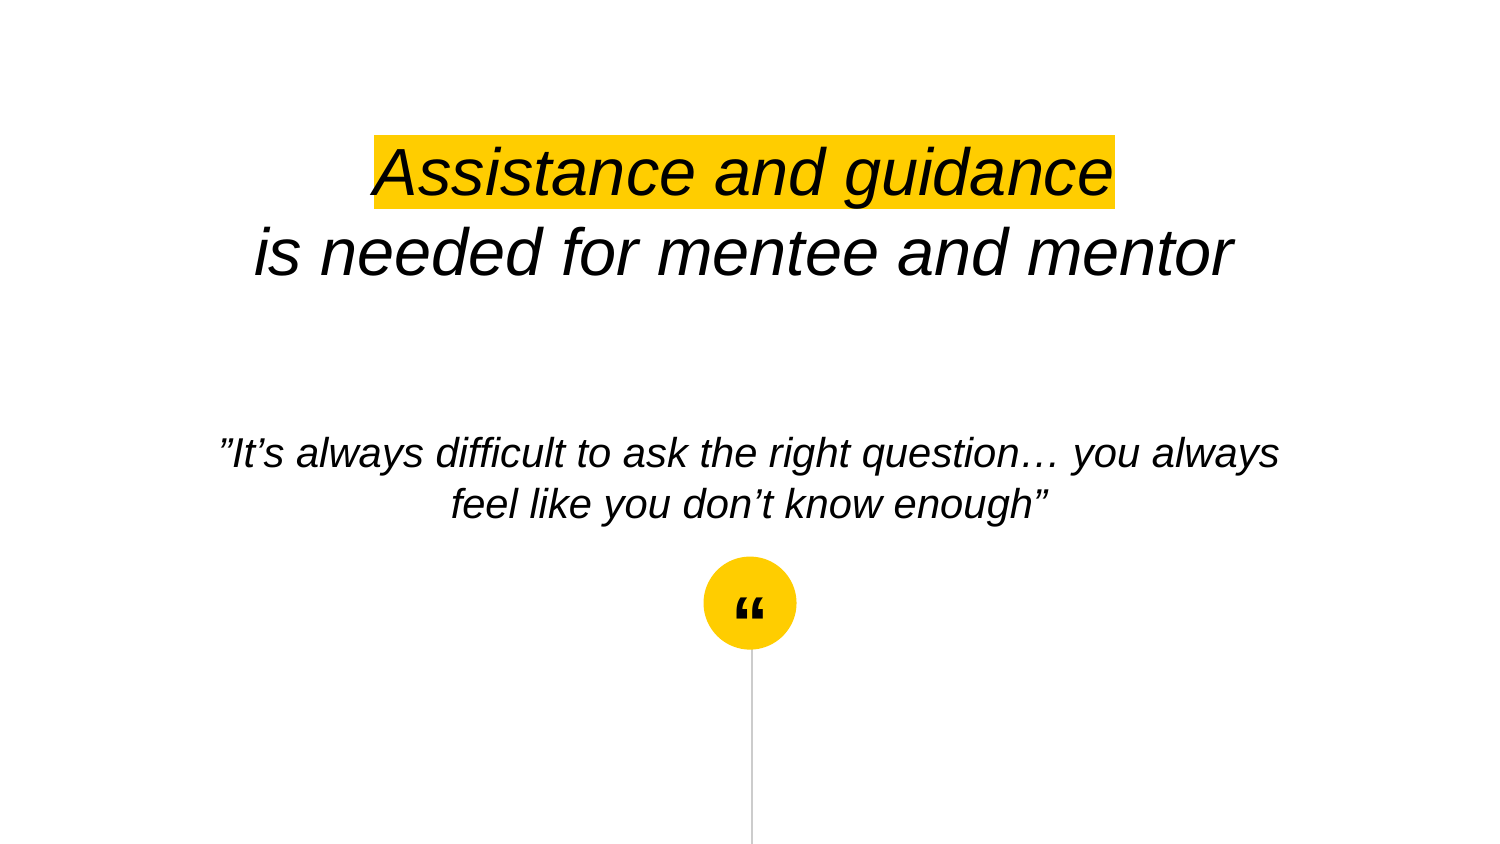

Assistance and guidance
is needed for mentee and mentor
”It’s always difficult to ask the right question… you always feel like you don’t know enough”